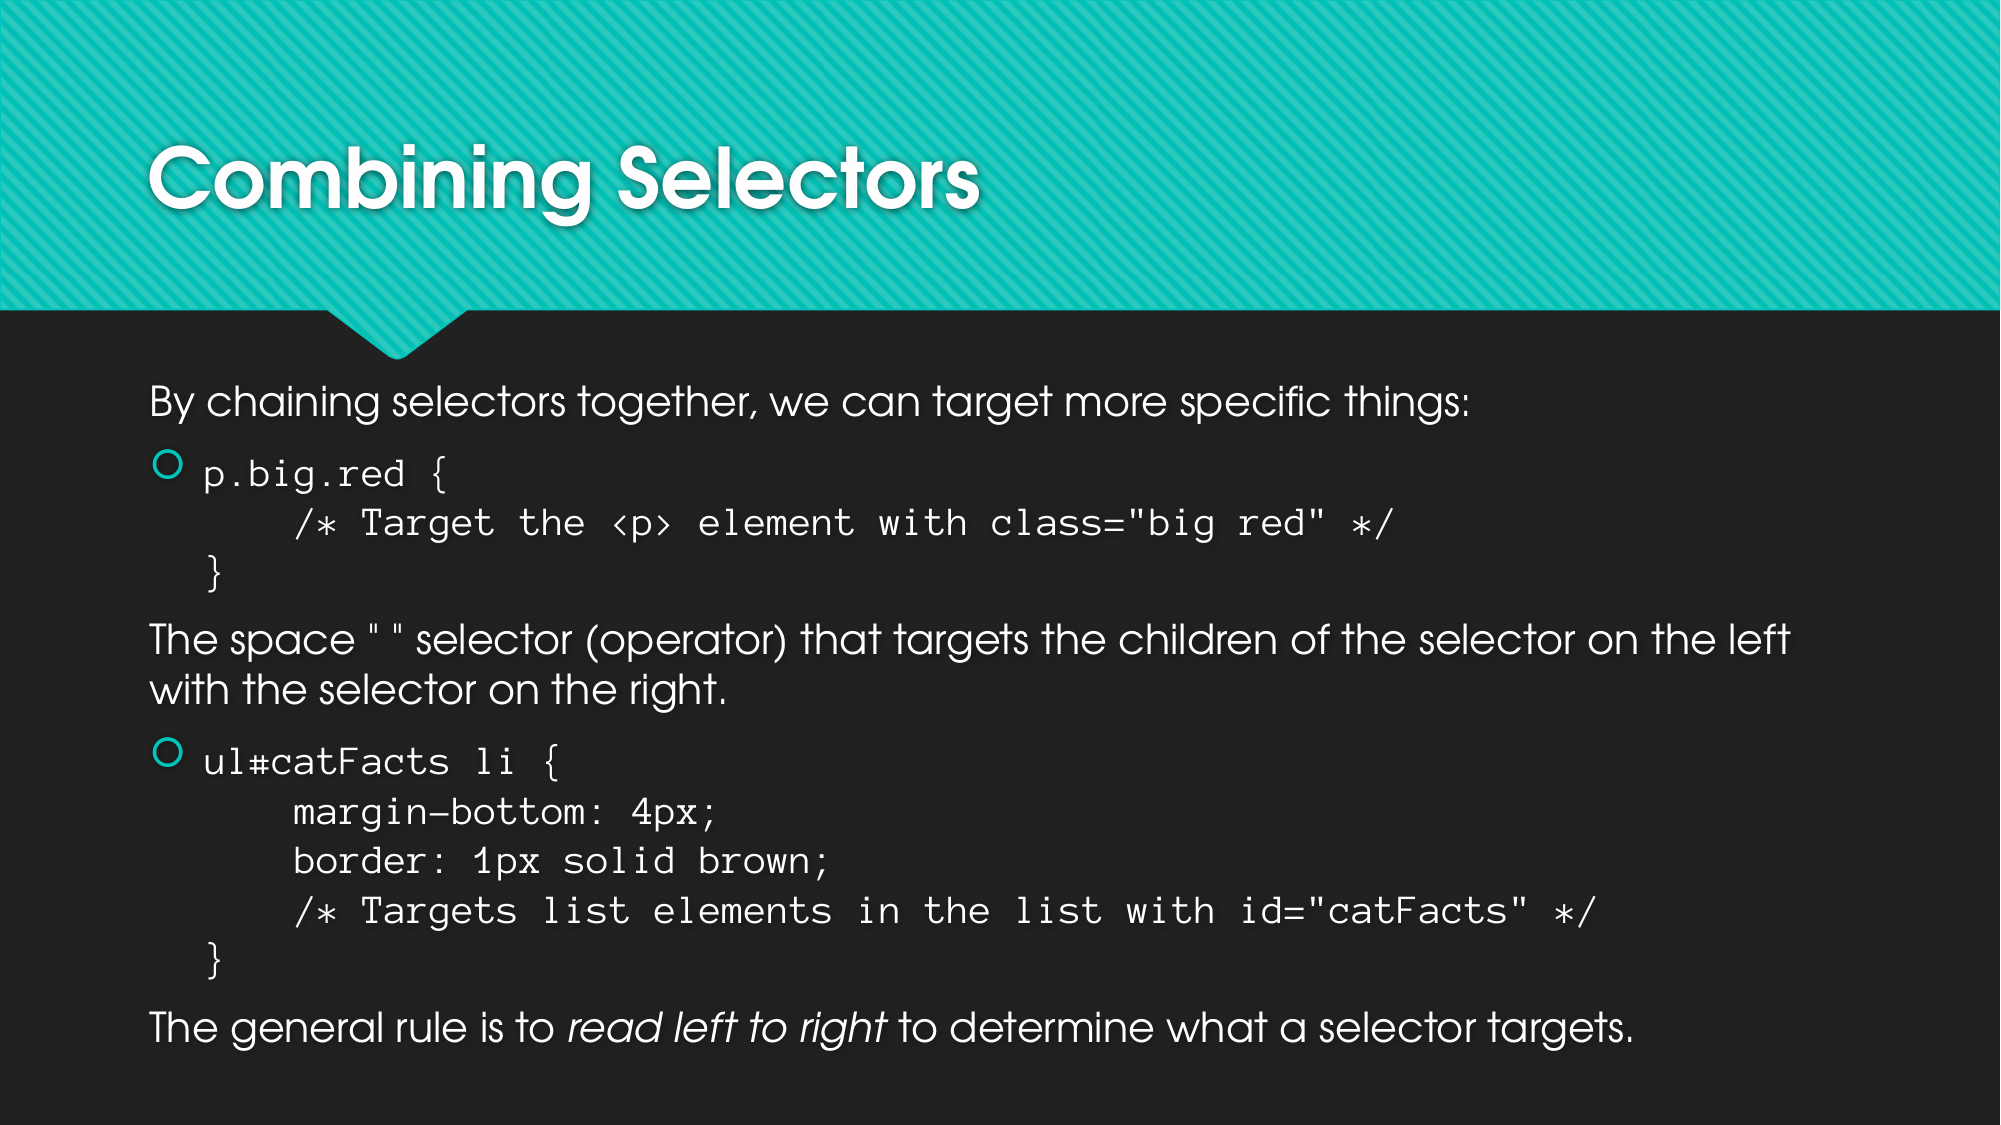

# Combining Selectors
By chaining selectors together, we can target more specific things:
p.big.red {
    /* Target the <p> element with class="big red" */
}
The space " " selector (operator) that targets the children of the selector on the left with the selector on the right.
ul#catFacts li {
    margin-bottom: 4px;
    border: 1px solid brown;
    /* Targets list elements in the list with id="catFacts" */
}
The general rule is to read left to right to determine what a selector targets.